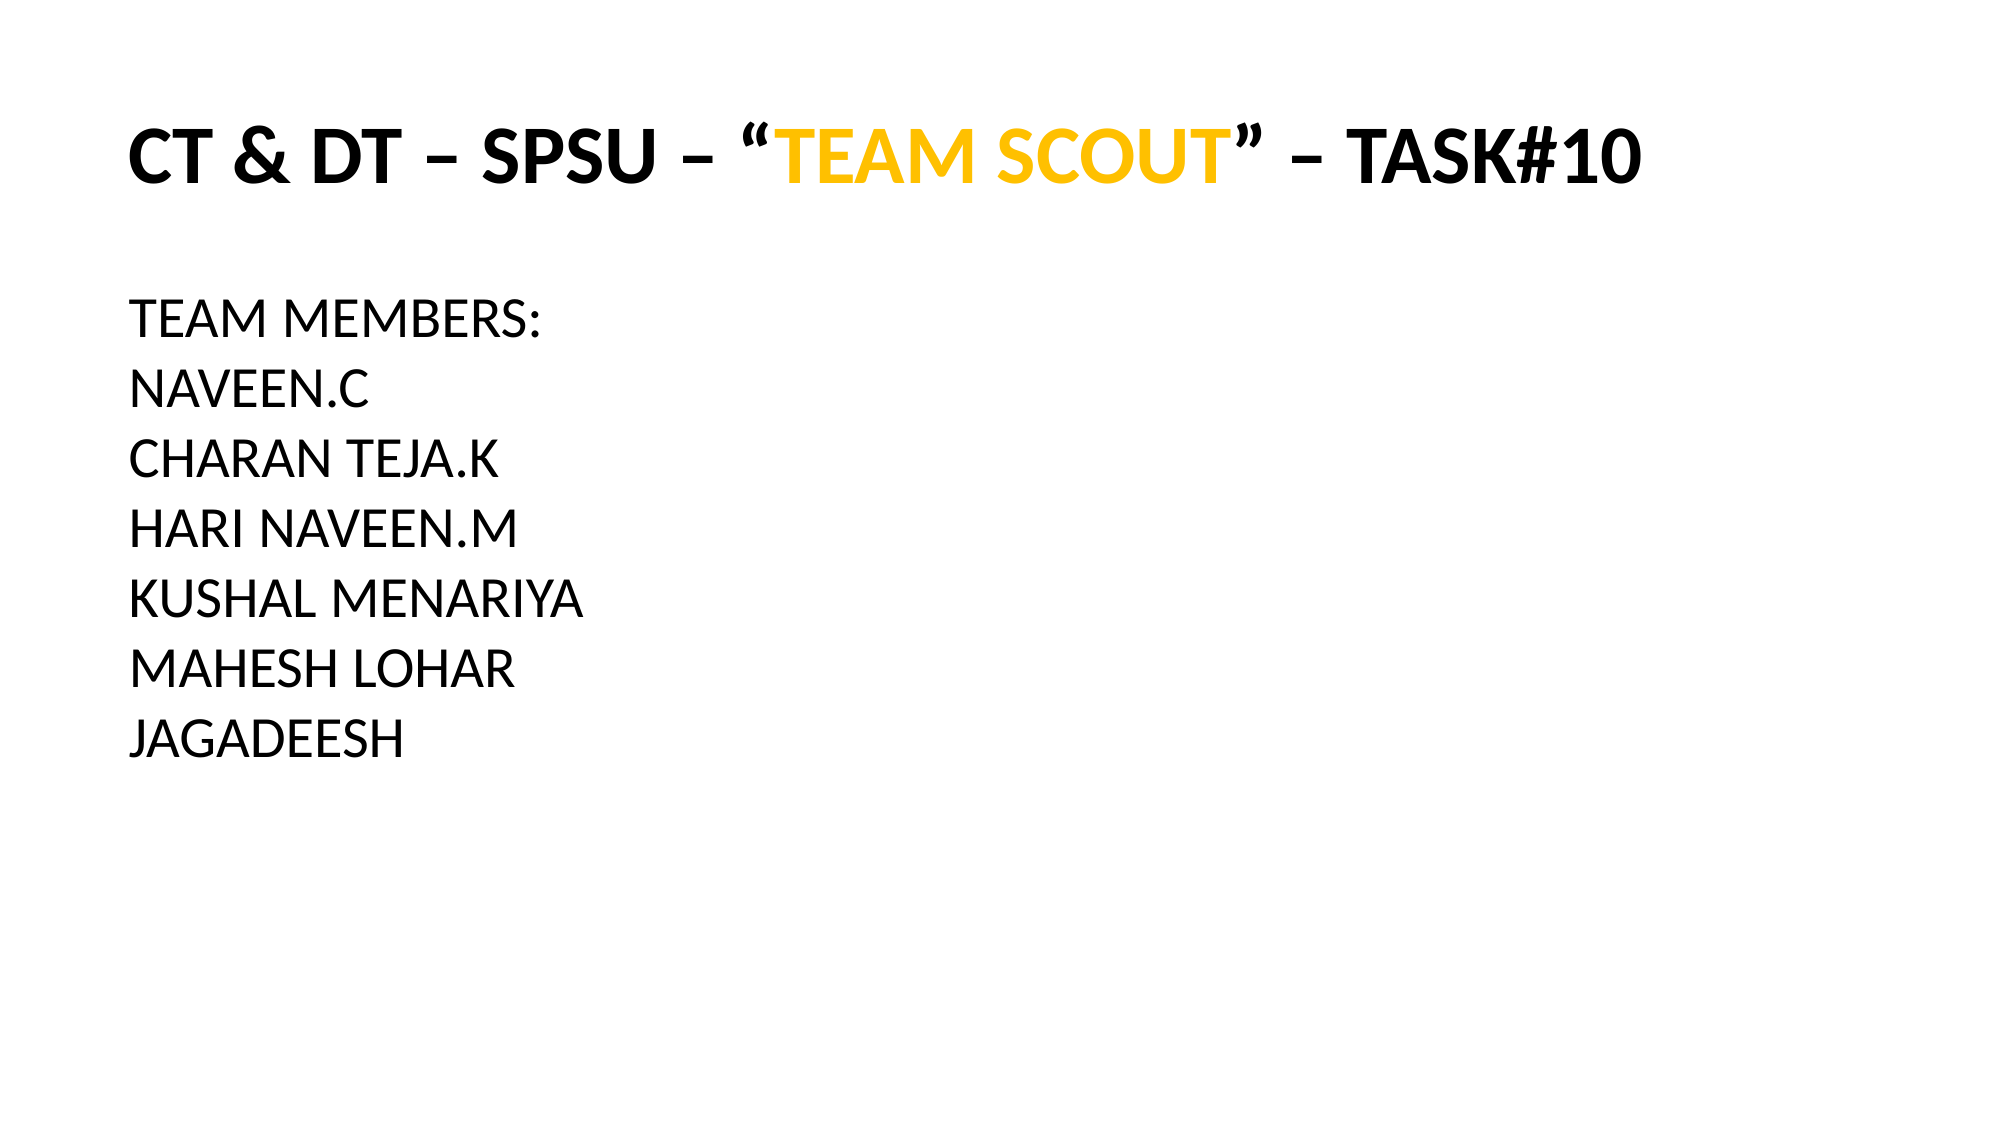

CT & DT – SPSU – “TEAM SCOUT” – TASK#10
TEAM MEMBERS:
NAVEEN.C
CHARAN TEJA.K
HARI NAVEEN.M
KUSHAL MENARIYA
MAHESH LOHAR
JAGADEESH